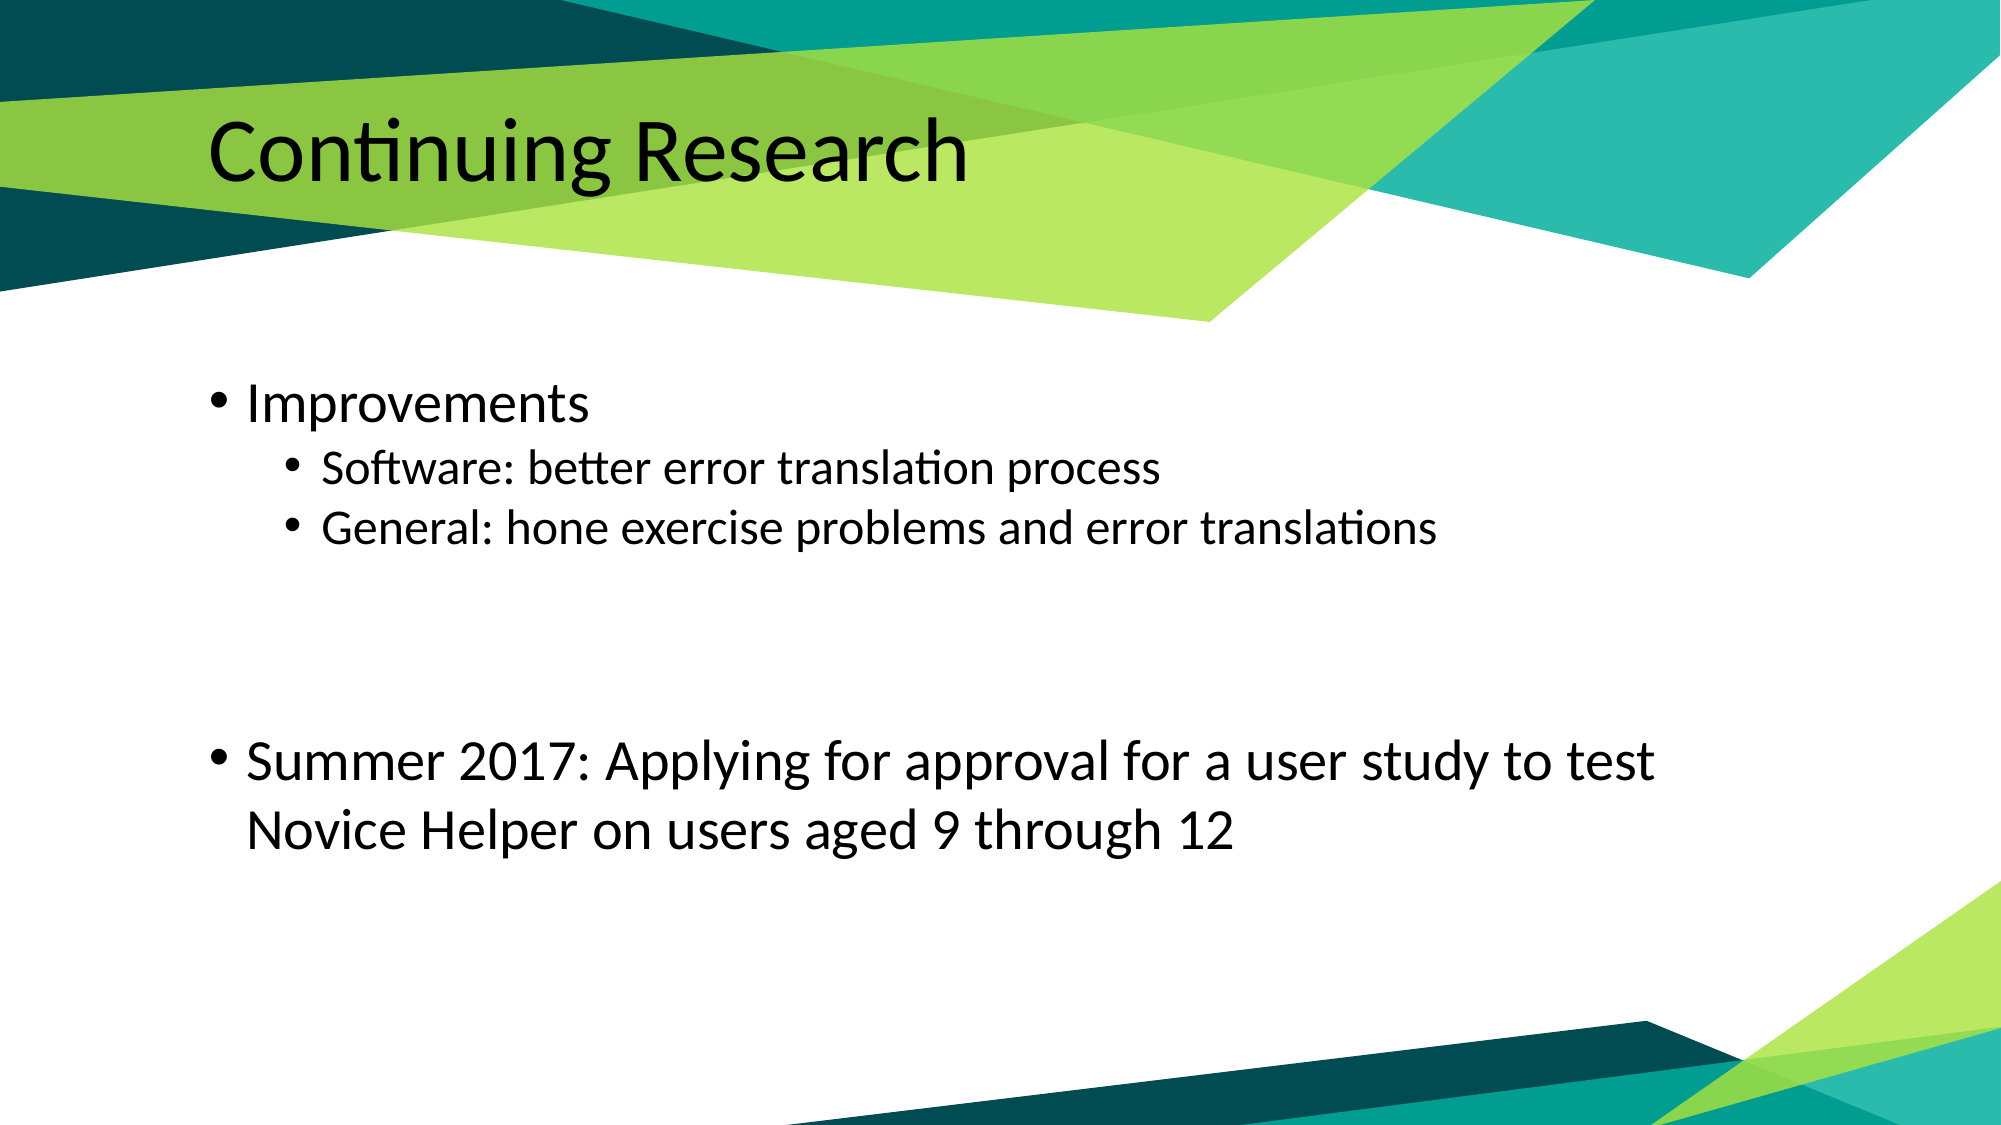

# Continuing Research
Improvements
Software: better error translation process
General: hone exercise problems and error translations

Summer 2017: Applying for approval for a user study to test Novice Helper on users aged 9 through 12